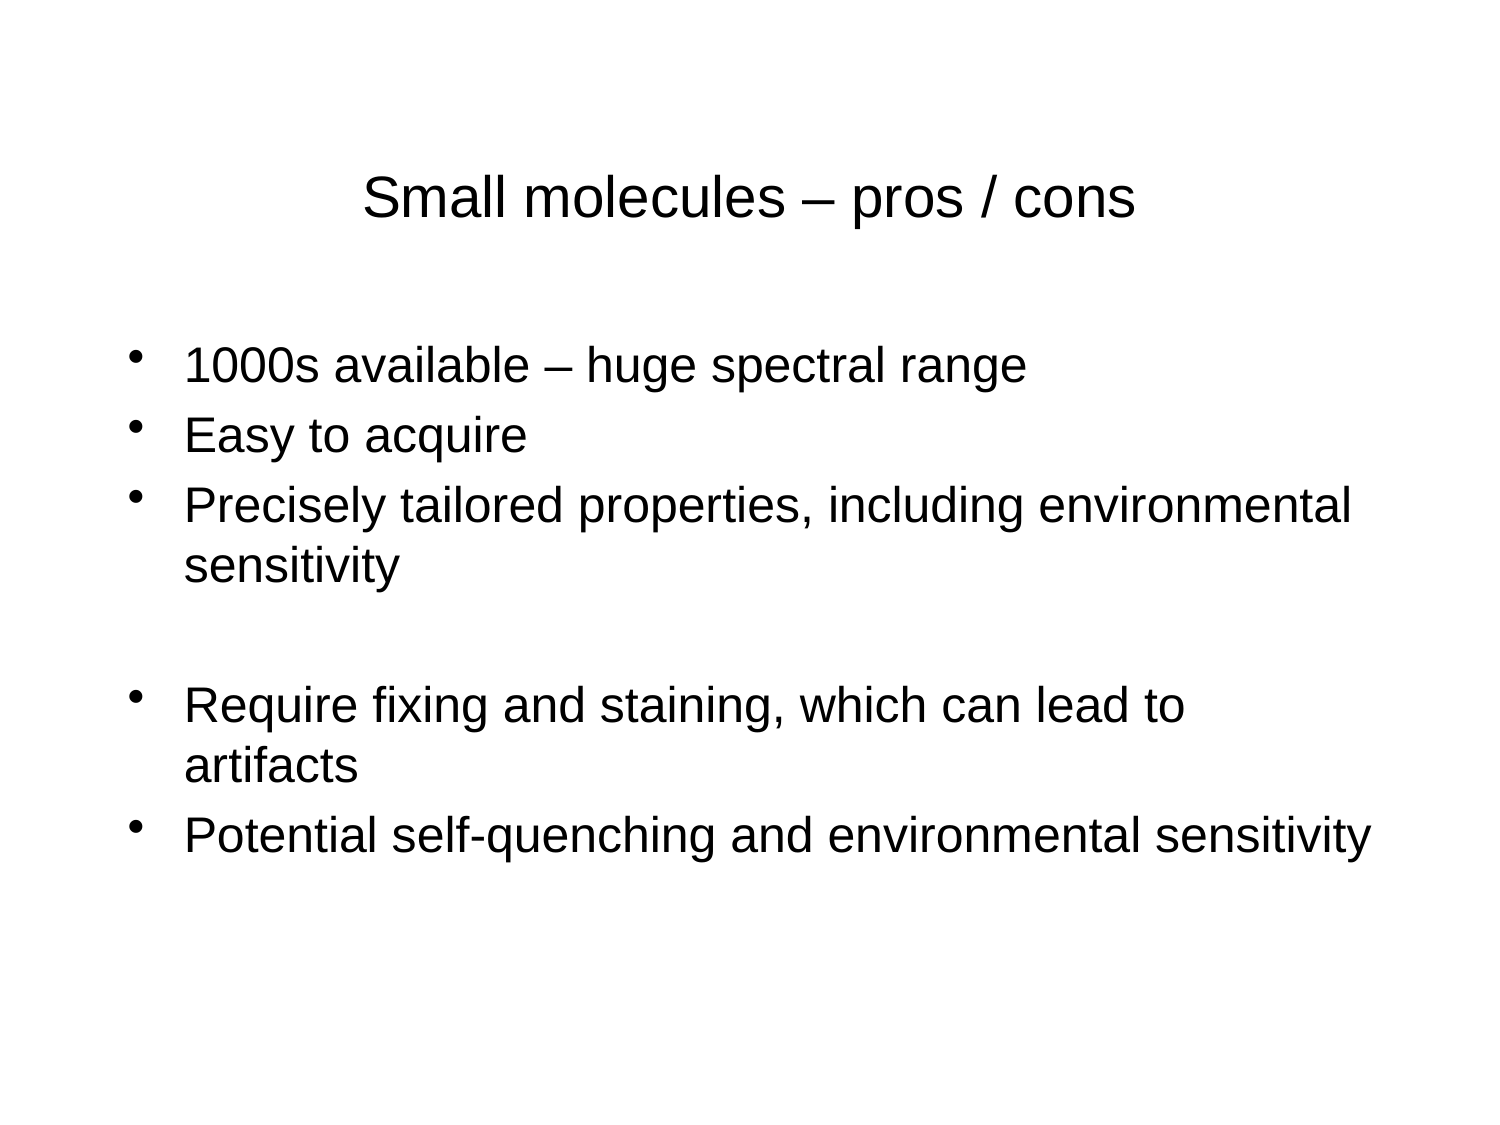

# Small molecules – pros / cons
1000s available – huge spectral range
Easy to acquire
Precisely tailored properties, including environmental sensitivity

Require fixing and staining, which can lead to artifacts
Potential self-quenching and environmental sensitivity